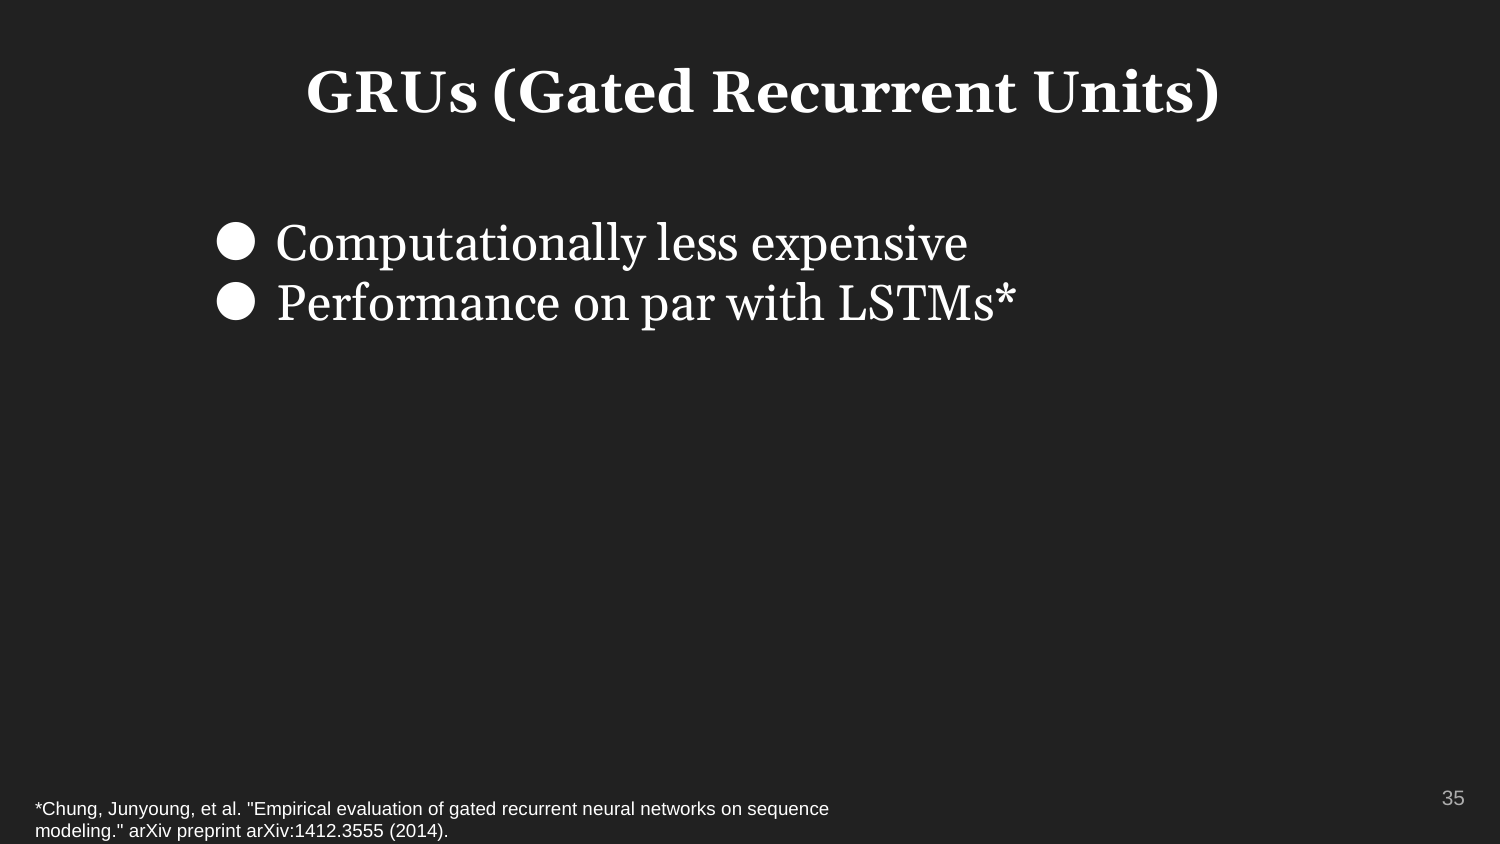

# GRUs (Gated Recurrent Units)
Computationally less expensive
Performance on par with LSTMs*

35
*Chung, Junyoung, et al. "Empirical evaluation of gated recurrent neural networks on sequence modeling." arXiv preprint arXiv:1412.3555 (2014).